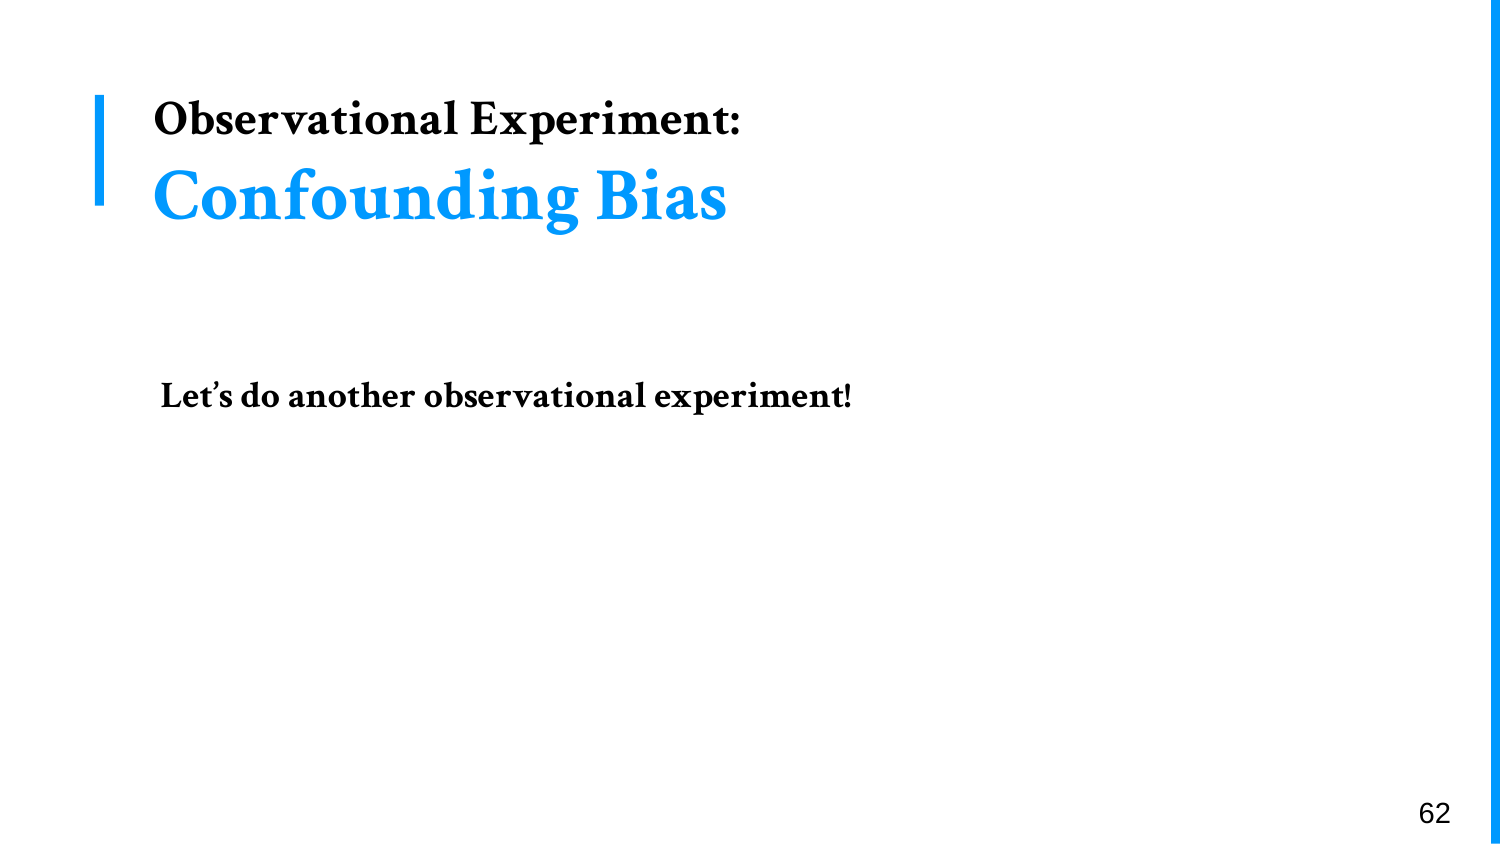

# Observational Experiment:
Confounding Bias

Let’s do another observational experiment!
62